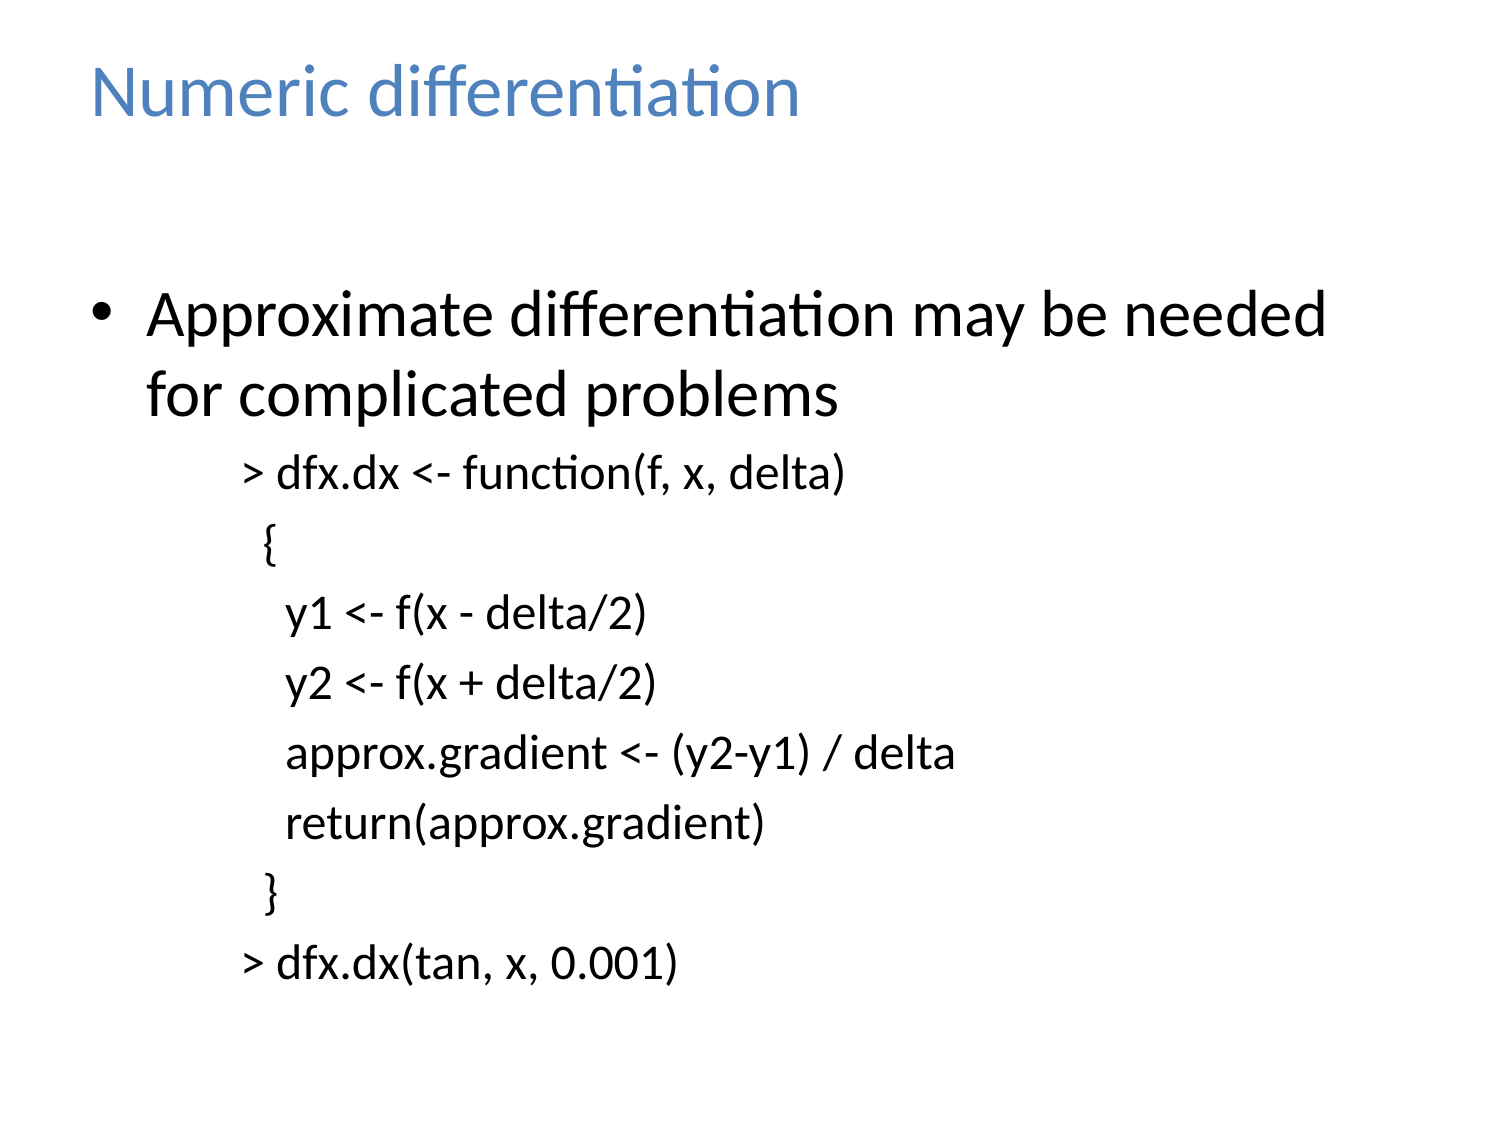

# Numeric differentiation
Approximate differentiation may be needed for complicated problems
> dfx.dx <- function(f, x, delta)
  {
    y1 <- f(x - delta/2)
    y2 <- f(x + delta/2)
    approx.gradient <- (y2-y1) / delta
    return(approx.gradient)
  }
> dfx.dx(tan, x, 0.001)